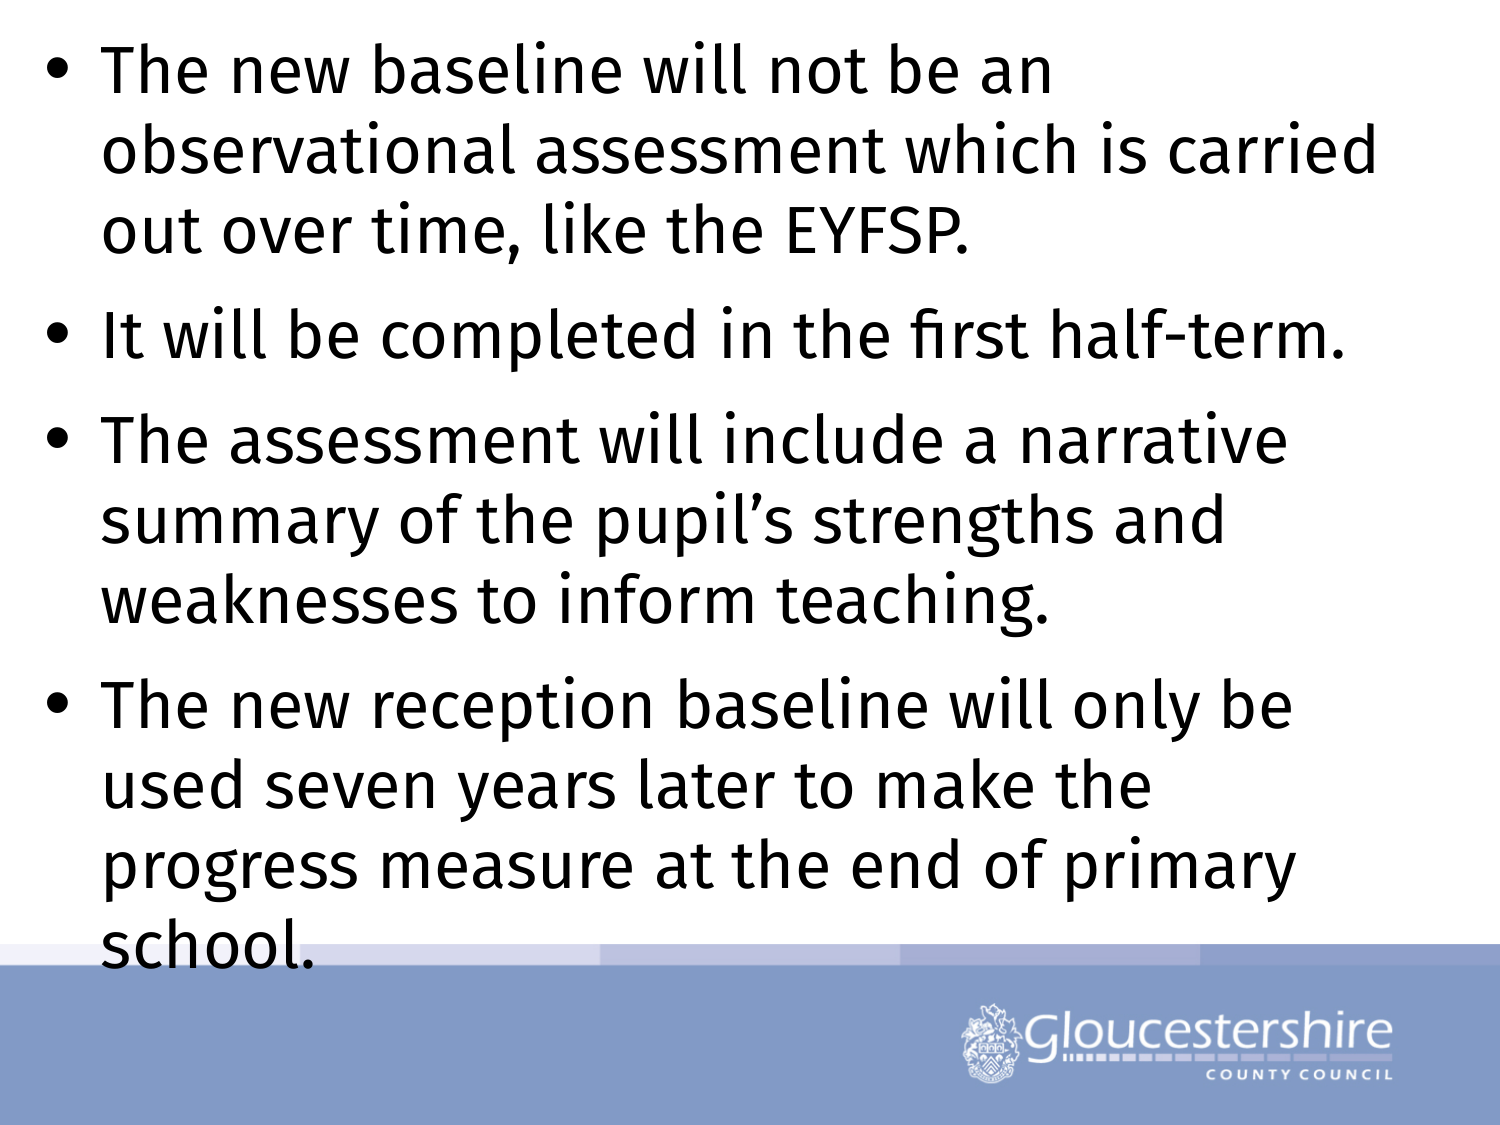

The new baseline will not be an observational assessment which is carried out over time, like the EYFSP.
It will be completed in the first half-term.
The assessment will include a narrative summary of the pupil’s strengths and weaknesses to inform teaching.
The new reception baseline will only be used seven years later to make the progress measure at the end of primary school.